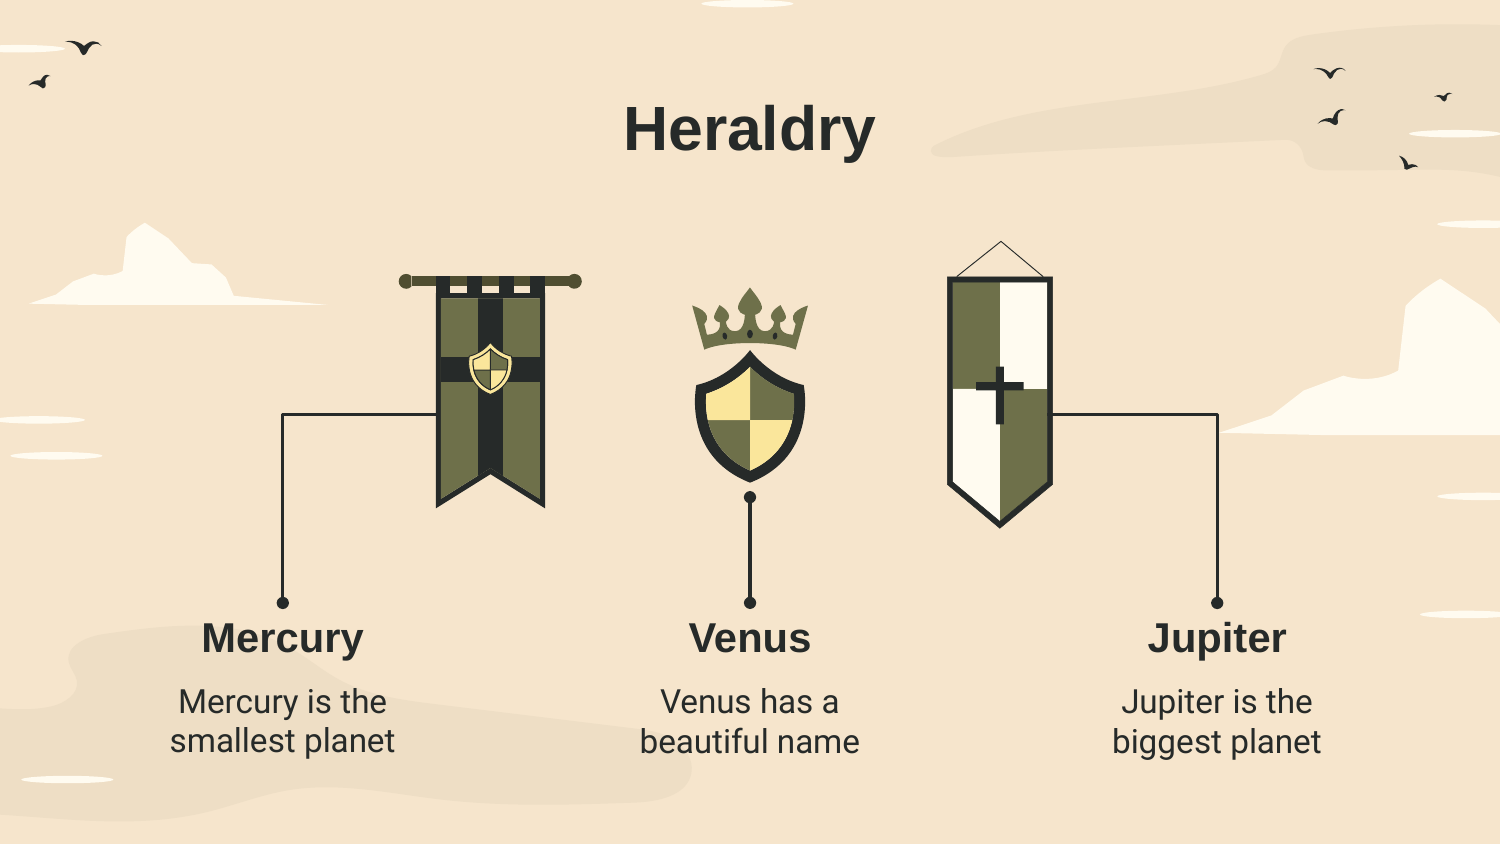

# Heraldry

Venus
Mercury
Jupiter
Mercury is the smallest planet
Venus has a beautiful name
Jupiter is the biggest planet